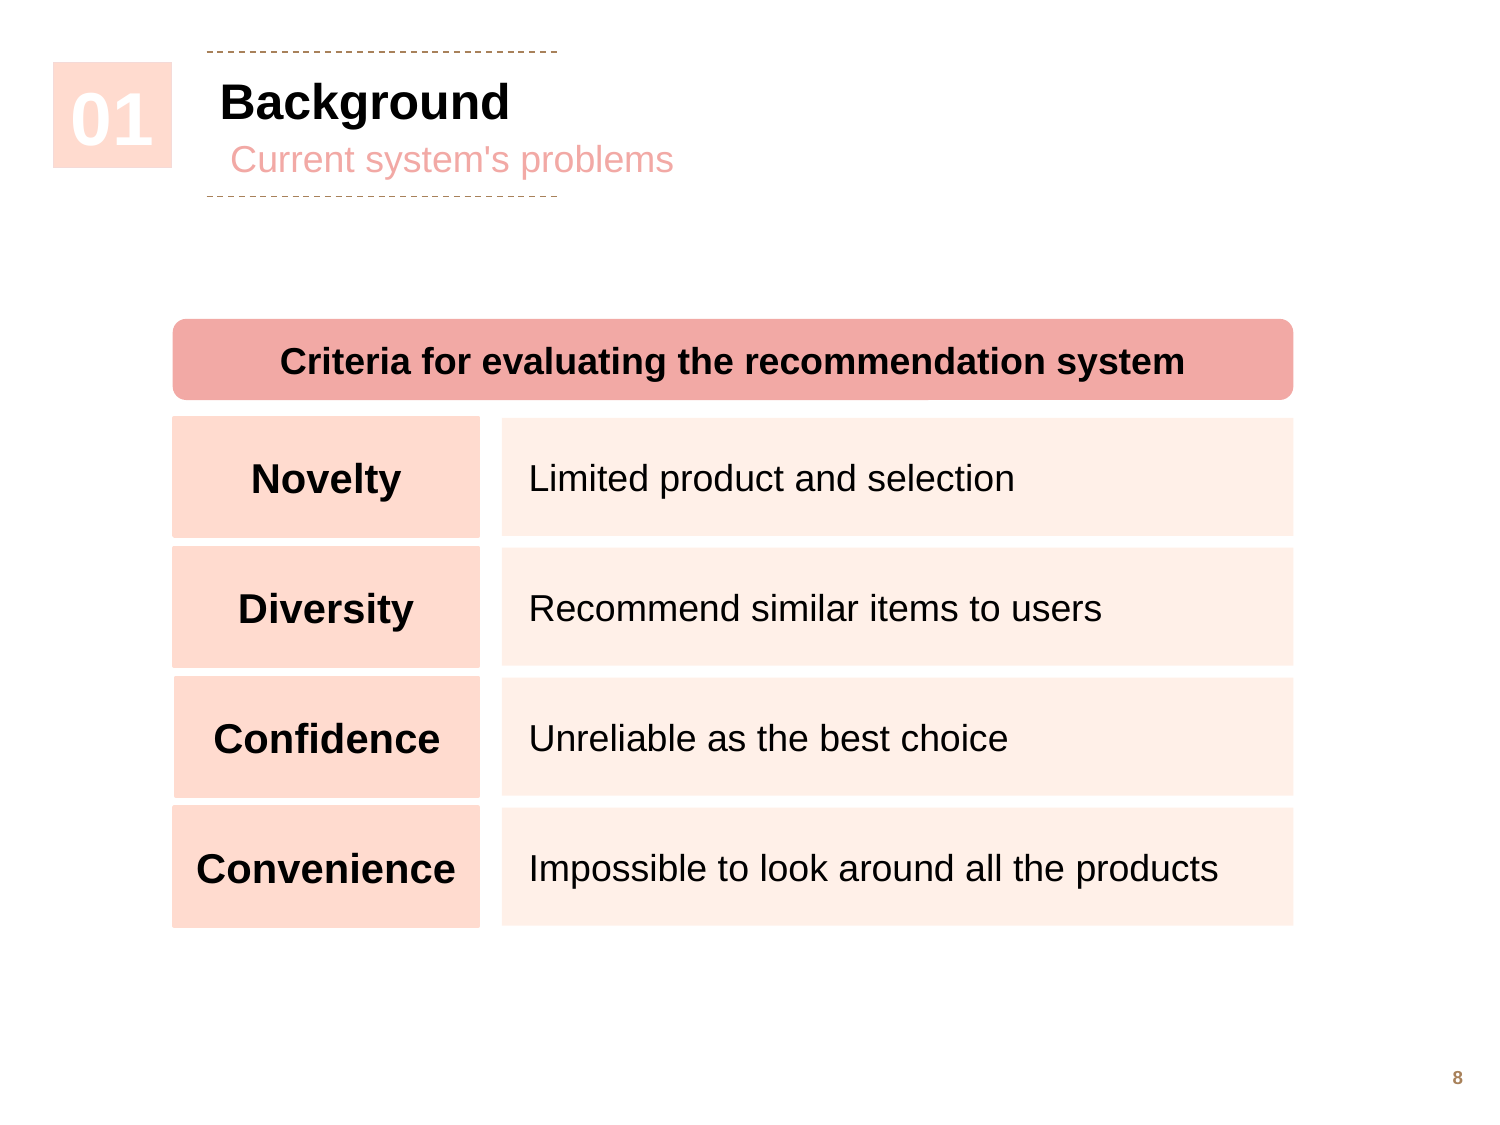

01
Background
Current system's problems
01
Criteria for evaluating the recommendation system
Novelty

02
Limited product and selection
Diversity

Recommend similar items to users

Confidence

Unreliable as the best choice
Convenience

Impossible to look around all the products
8